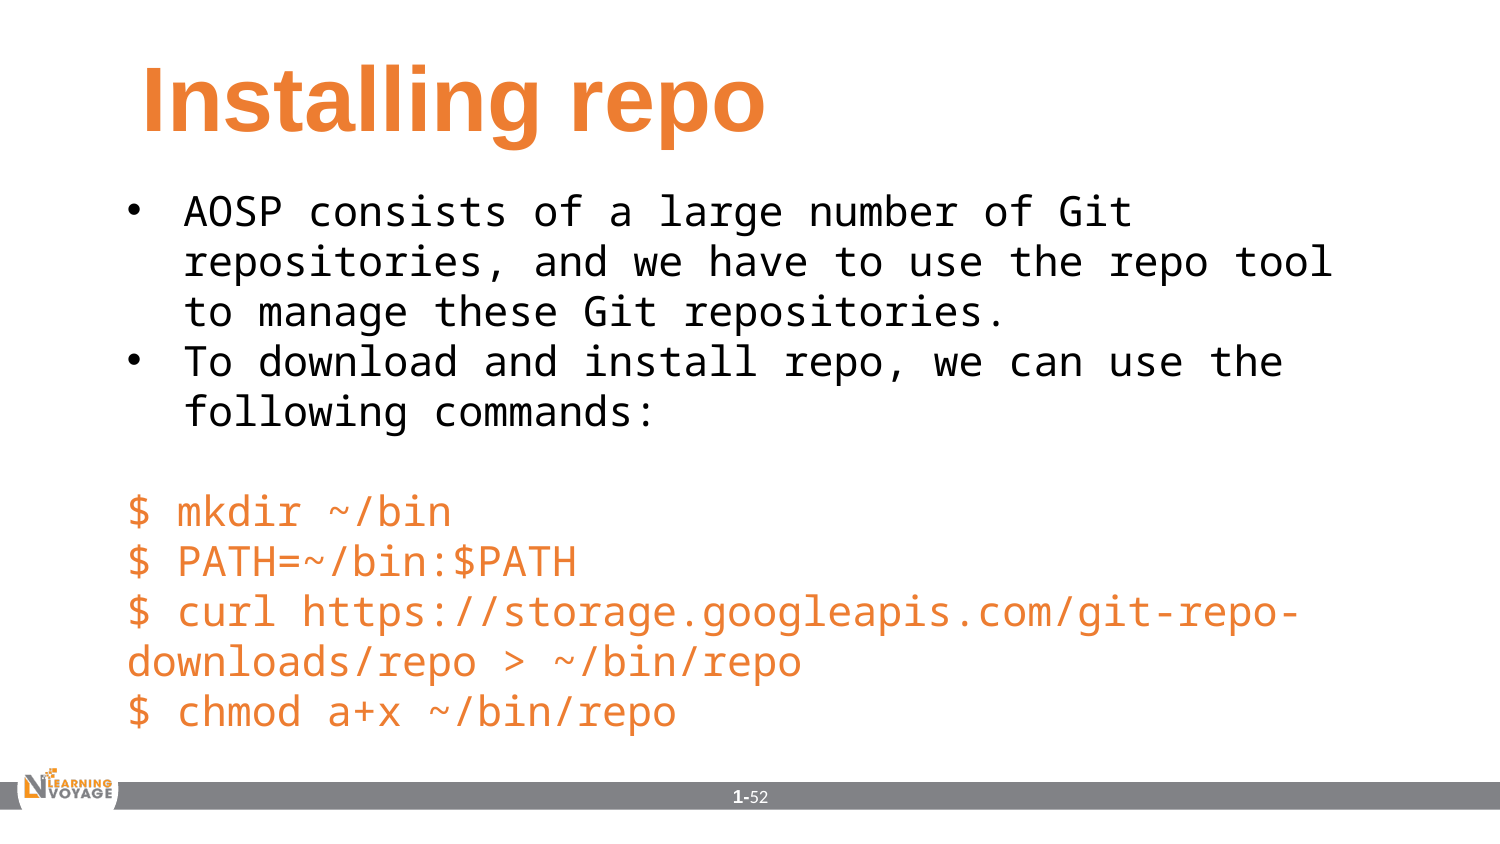

Installing repo
AOSP consists of a large number of Git repositories, and we have to use the repo tool to manage these Git repositories.
To download and install repo, we can use the following commands:

$ mkdir ~/bin
$ PATH=~/bin:$PATH
$ curl https://storage.googleapis.com/git-repo-downloads/repo > ~/bin/repo
$ chmod a+x ~/bin/repo
1-52